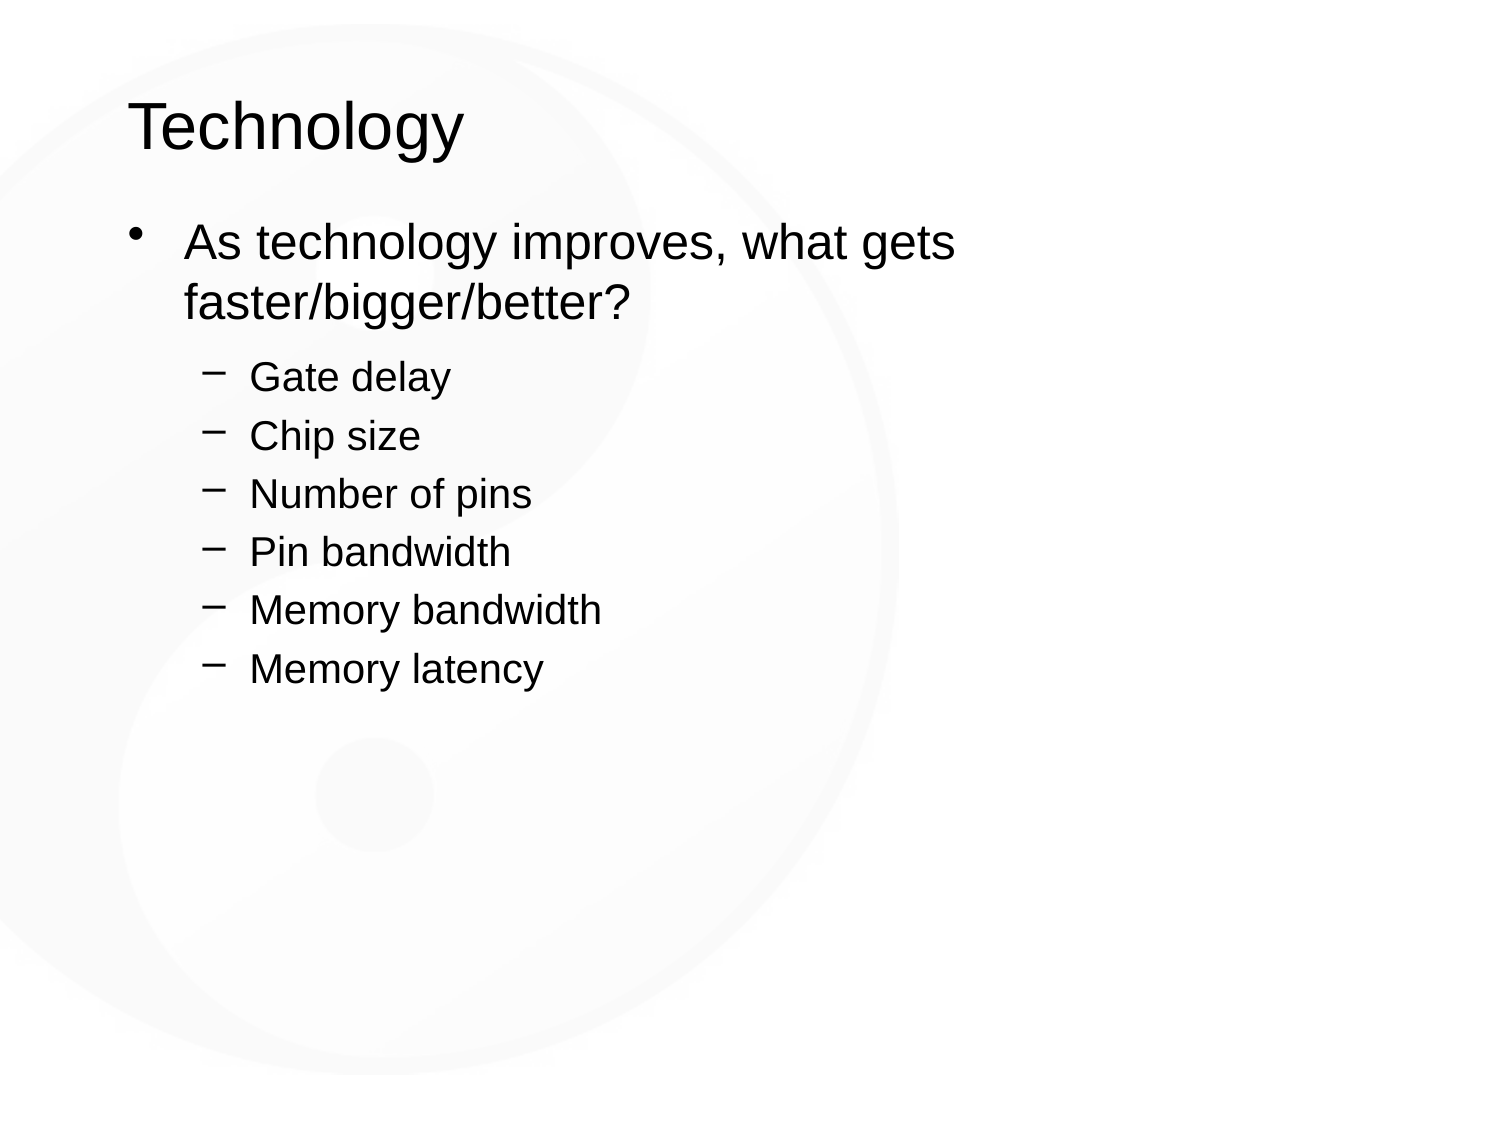

# Technology
As technology improves, what gets faster/bigger/better?
Gate delay
Chip size
Number of pins
Pin bandwidth
Memory bandwidth
Memory latency